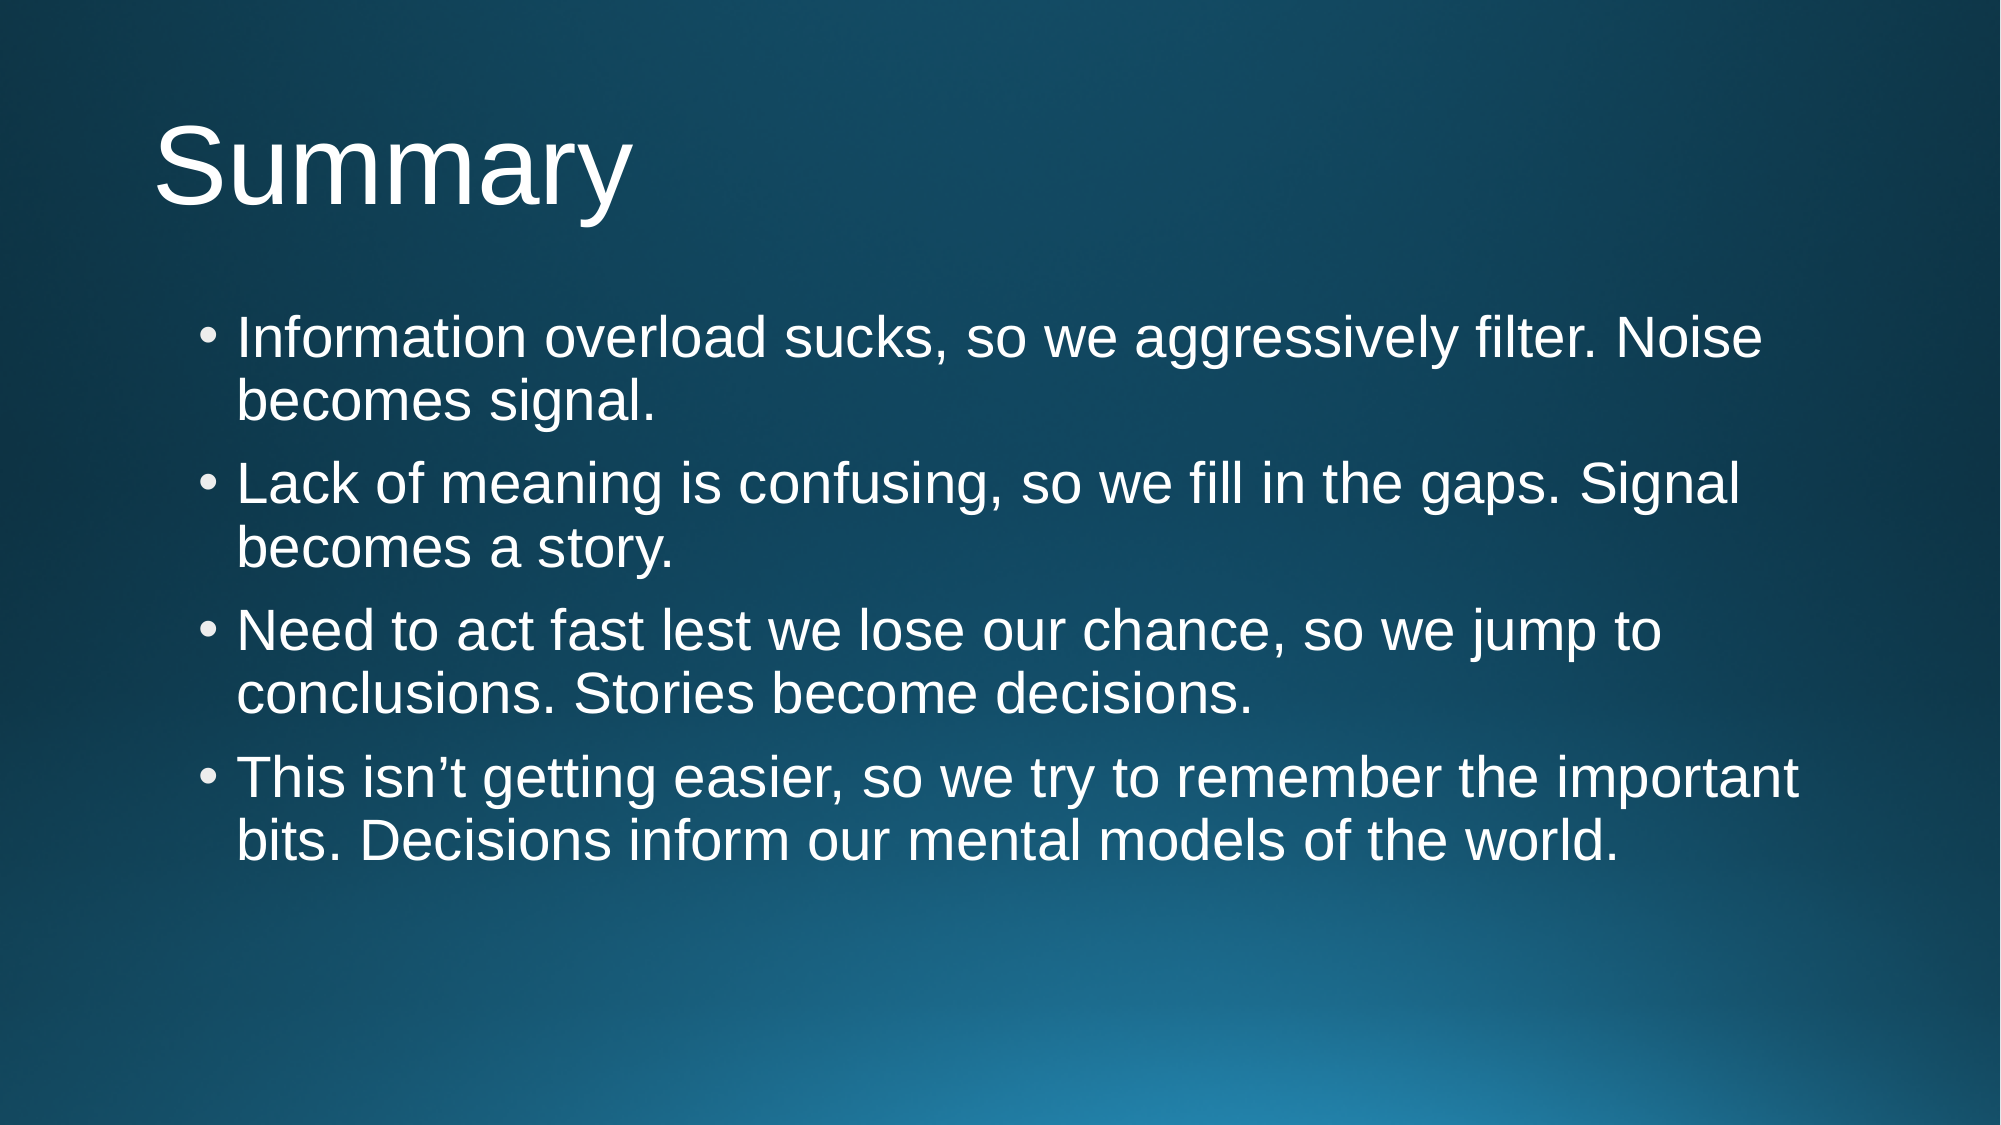

# Summary
Information overload sucks, so we aggressively filter. Noise becomes signal.
Lack of meaning is confusing, so we fill in the gaps. Signal becomes a story.
Need to act fast lest we lose our chance, so we jump to conclusions. Stories become decisions.
This isn’t getting easier, so we try to remember the important bits. Decisions inform our mental models of the world.